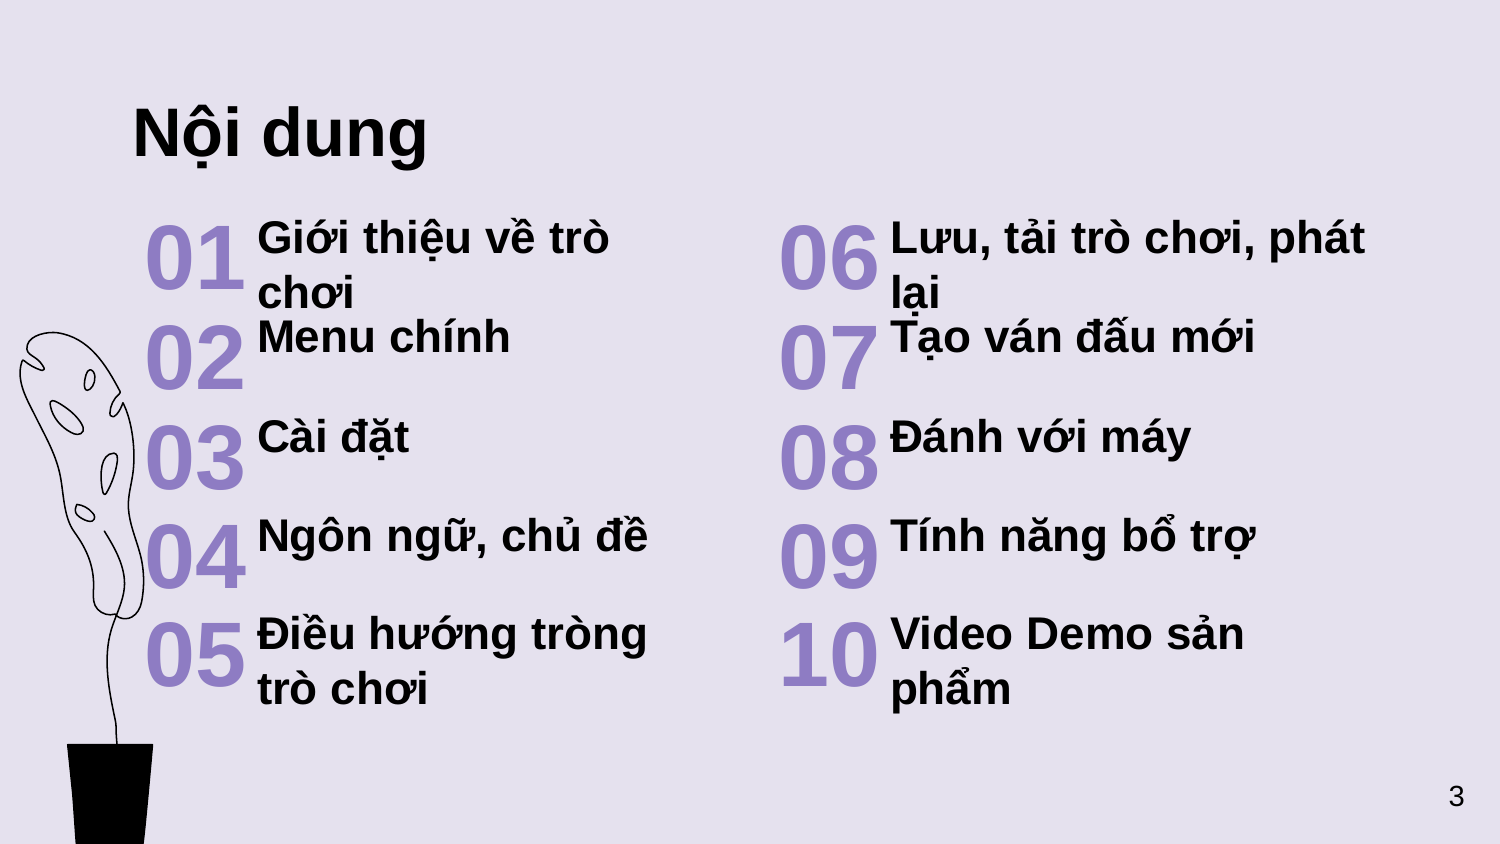

# Nội dung
01
Giới thiệu về trò chơi
06
Lưu, tải trò chơi, phát lại
02
Menu chính
07
Tạo ván đấu mới
03
Cài đặt
08
Đánh với máy
04
Ngôn ngữ, chủ đề
09
Tính năng bổ trợ
05
Điều hướng tròng trò chơi
10
Video Demo sản phẩm
3